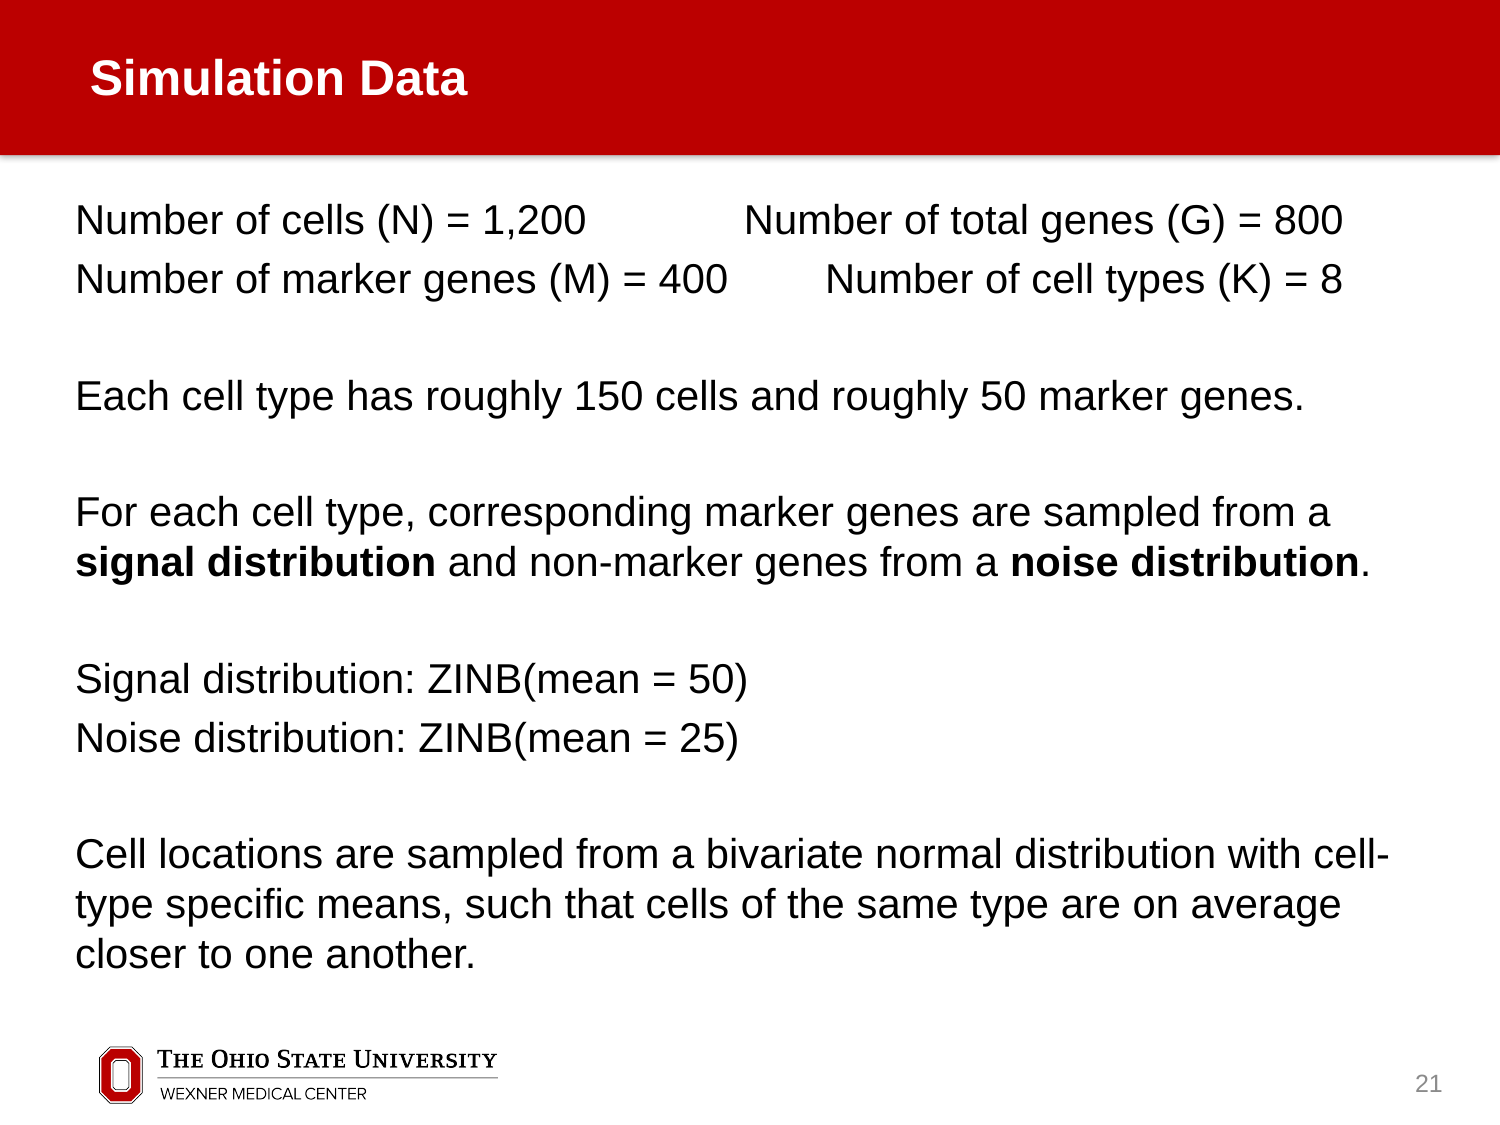

Simulation Data
Number of cells (N) = 1,200	      Number of total genes (G) = 800
Number of marker genes (M) = 400 	Number of cell types (K) = 8

Each cell type has roughly 150 cells and roughly 50 marker genes.

For each cell type, corresponding marker genes are sampled from a signal distribution and non-marker genes from a noise distribution.

Signal distribution: ZINB(mean = 50)
Noise distribution: ZINB(mean = 25)

Cell locations are sampled from a bivariate normal distribution with cell-type specific means, such that cells of the same type are on average closer to one another.

21